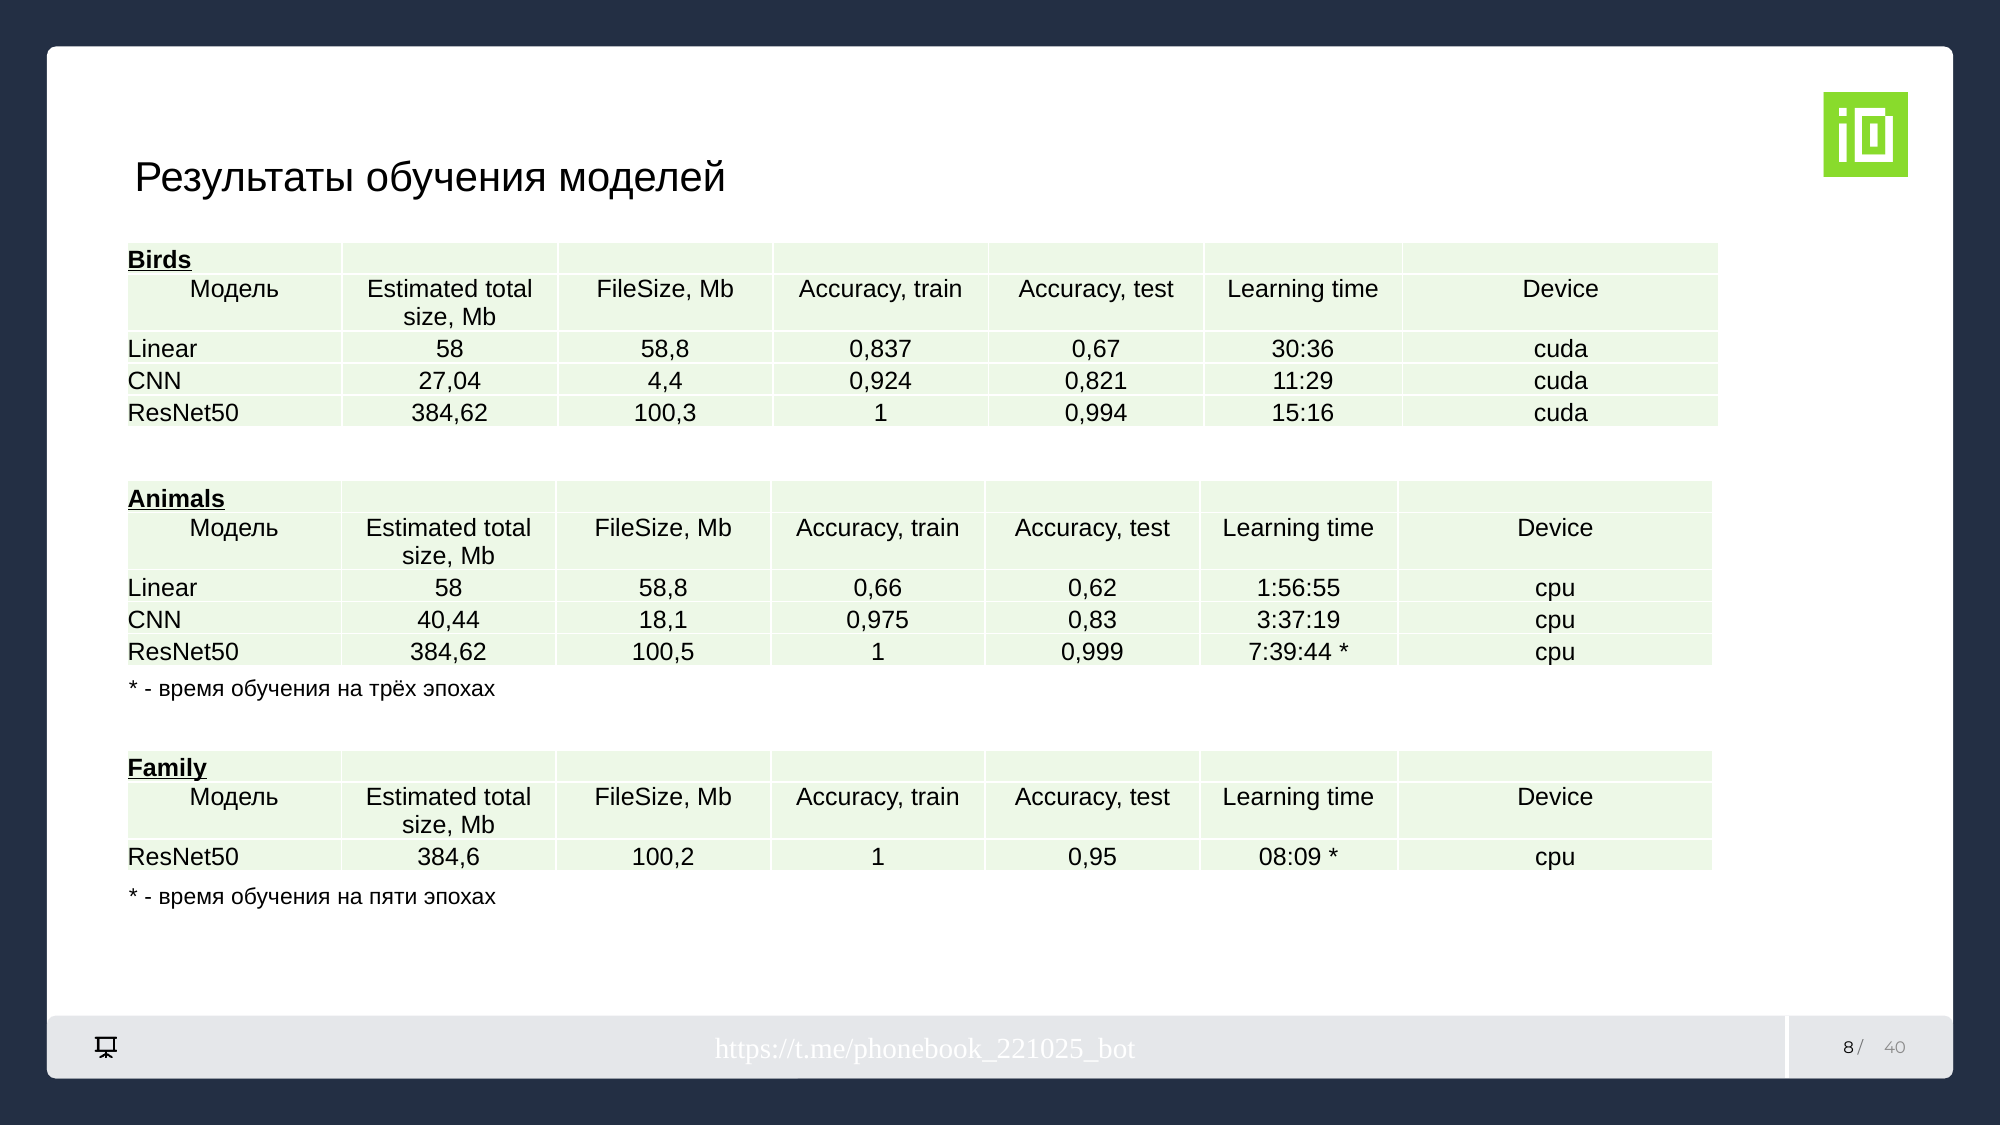

Результаты обучения моделей
| Birds |  |  |  |  |  |  |
| --- | --- | --- | --- | --- | --- | --- |
| Модель | Estimated total size, Mb | FileSize, Mb | Accuracy, train | Accuracy, test | Learning time | Device |
| Linear | 58 | 58,8 | 0,837 | 0,67 | 30:36 | cuda |
| CNN | 27,04 | 4,4 | 0,924 | 0,821 | 11:29 | cuda |
| ResNet50 | 384,62 | 100,3 | 1 | 0,994 | 15:16 | cuda |
| Animals |  |  |  |  |  |  |
| --- | --- | --- | --- | --- | --- | --- |
| Модель | Estimated total size, Mb | FileSize, Mb | Accuracy, train | Accuracy, test | Learning time | Device |
| Linear | 58 | 58,8 | 0,66 | 0,62 | 1:56:55 | cpu |
| CNN | 40,44 | 18,1 | 0,975 | 0,83 | 3:37:19 | cpu |
| ResNet50 | 384,62 | 100,5 | 1 | 0,999 | 7:39:44 \* | cpu |
* - время обучения на трёх эпохах
| Family |  |  |  |  |  |  |
| --- | --- | --- | --- | --- | --- | --- |
| Модель | Estimated total size, Mb | FileSize, Mb | Accuracy, train | Accuracy, test | Learning time | Device |
| ResNet50 | 384,6 | 100,2 | 1 | 0,95 | 08:09 \* | cpu |
* - время обучения на пяти эпохах
https://t.me/phonebook_221025_bot
8
40